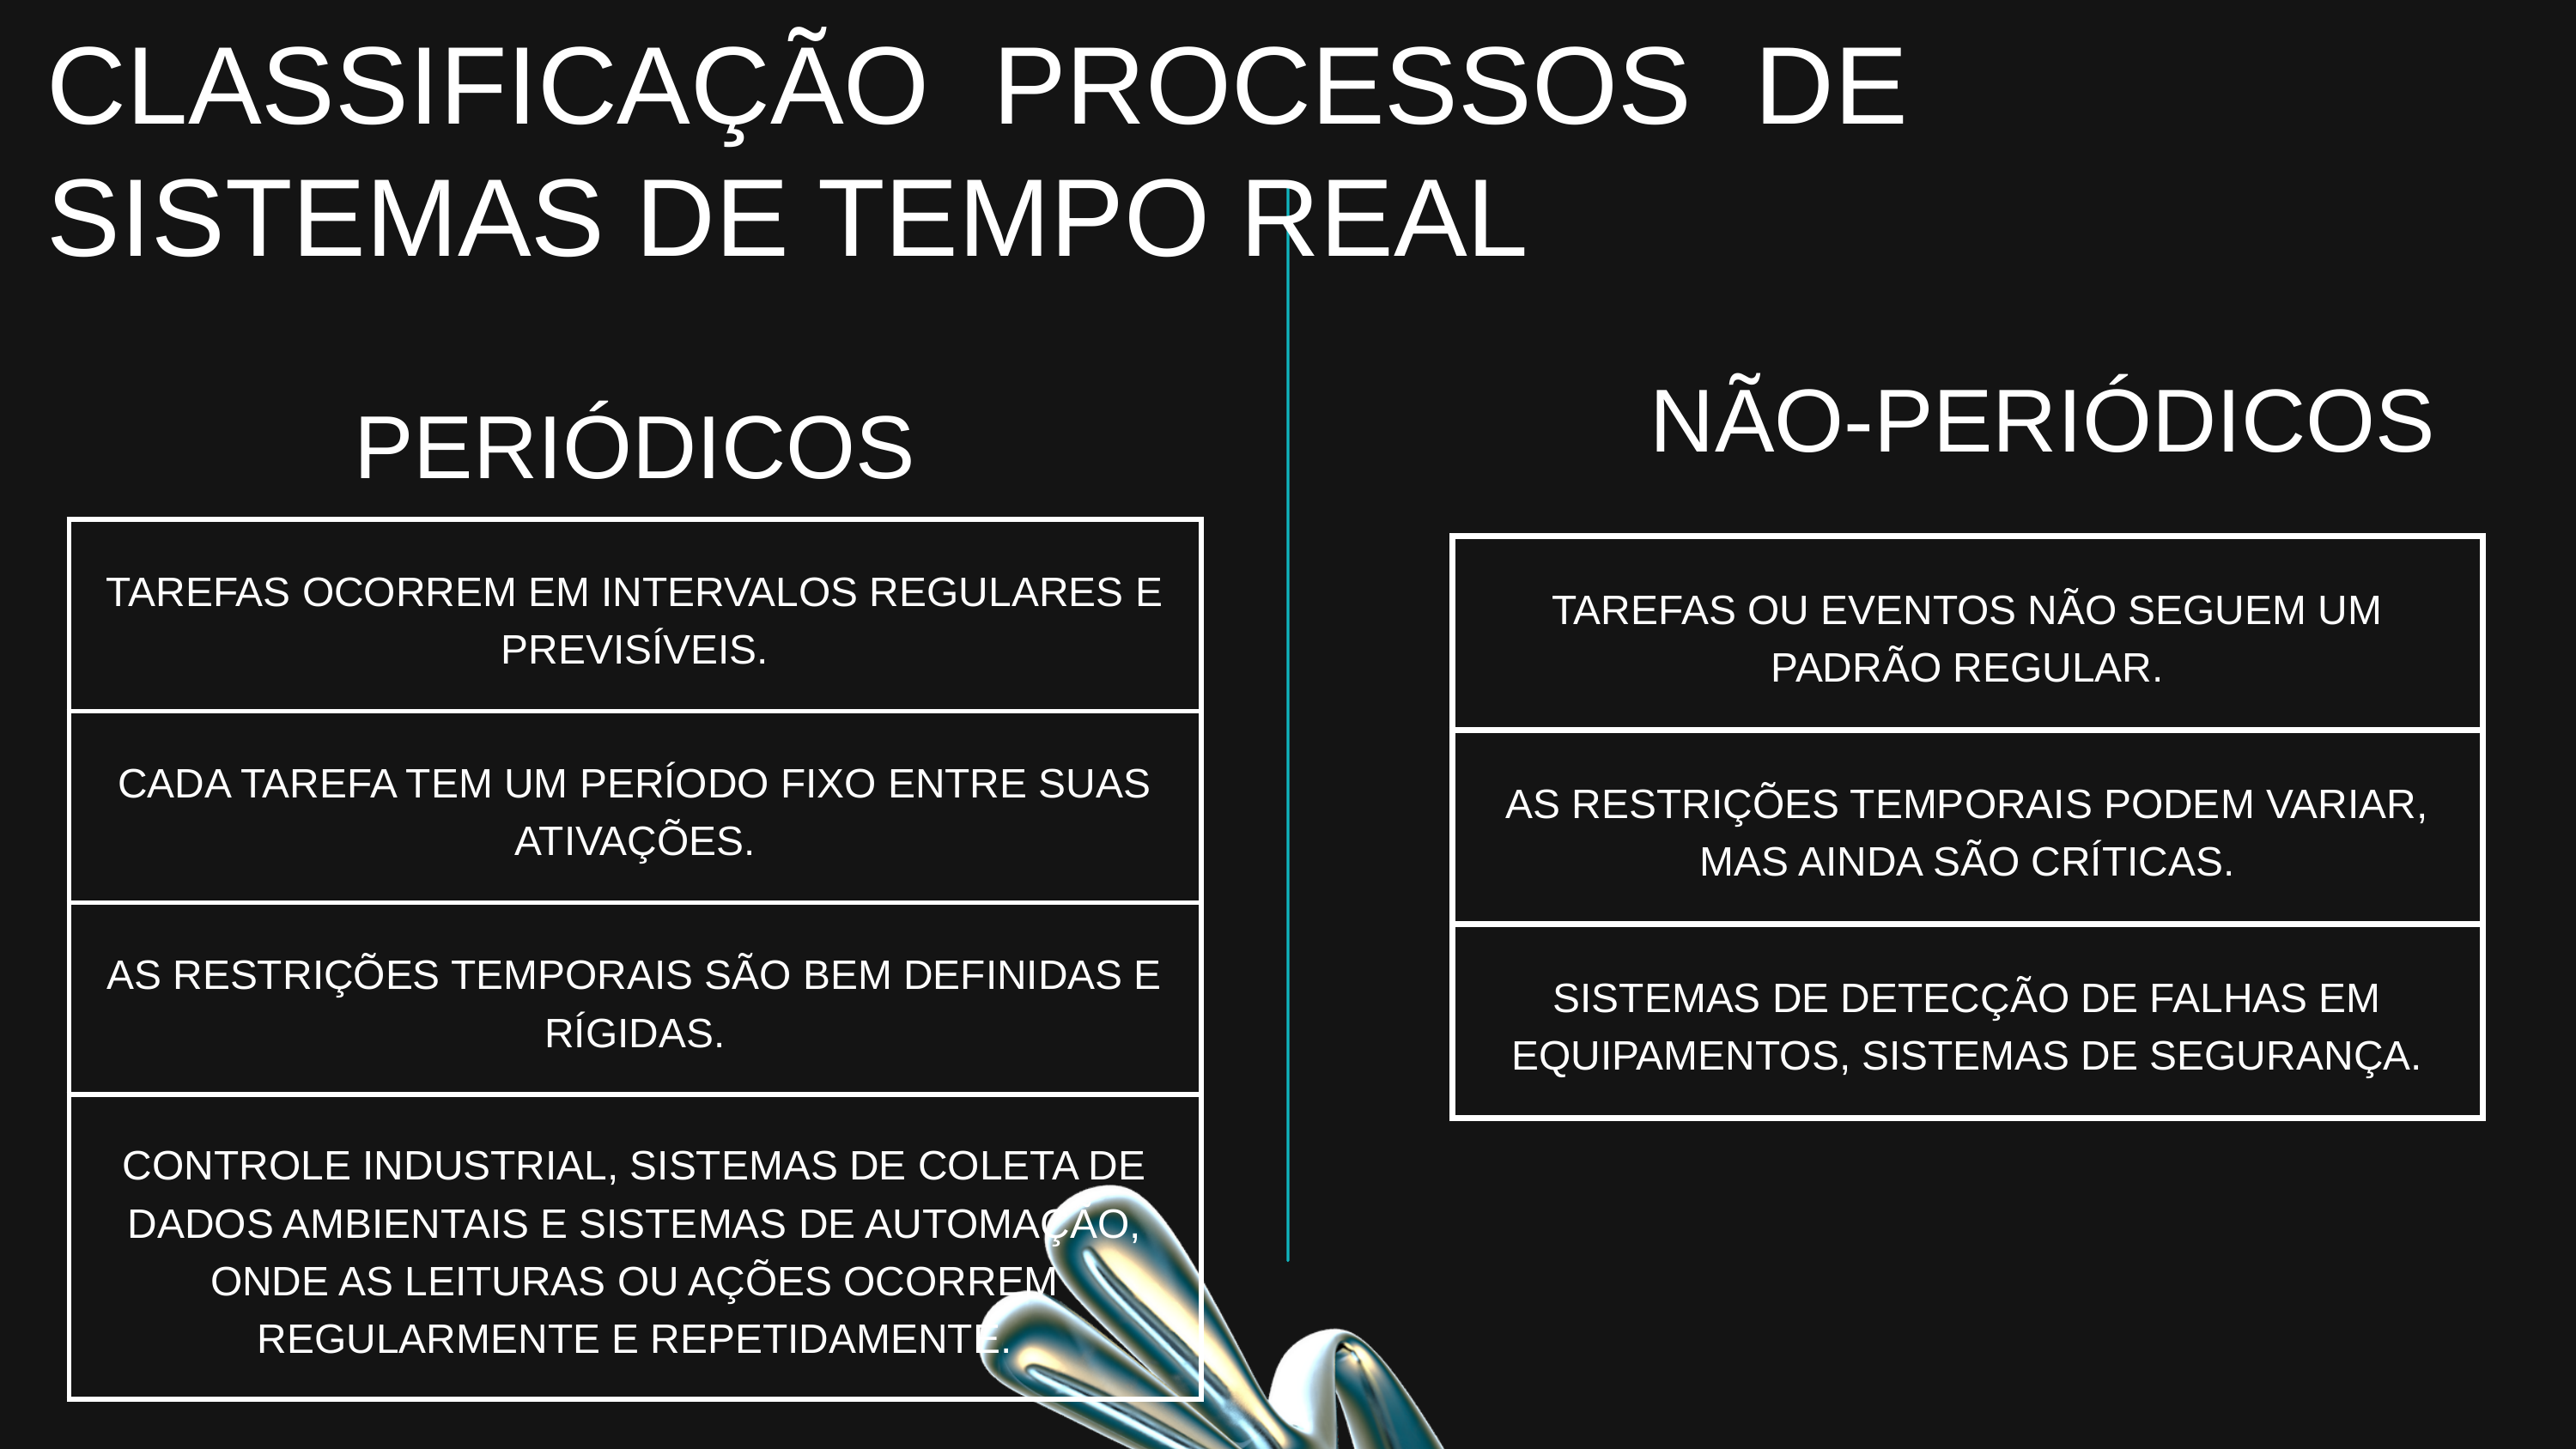

CLASSIFICAÇÃO PROCESSOS DE SISTEMAS DE TEMPO REAL
NÃO-PERIÓDICOS
PERIÓDICOS
| TAREFAS OCORREM EM INTERVALOS REGULARES E PREVISÍVEIS. |
| --- |
| CADA TAREFA TEM UM PERÍODO FIXO ENTRE SUAS ATIVAÇÕES. |
| AS RESTRIÇÕES TEMPORAIS SÃO BEM DEFINIDAS E RÍGIDAS. |
| CONTROLE INDUSTRIAL, SISTEMAS DE COLETA DE DADOS AMBIENTAIS E SISTEMAS DE AUTOMAÇÃO, ONDE AS LEITURAS OU AÇÕES OCORREM REGULARMENTE E REPETIDAMENTE. |
| TAREFAS OU EVENTOS NÃO SEGUEM UM PADRÃO REGULAR. |
| --- |
| AS RESTRIÇÕES TEMPORAIS PODEM VARIAR, MAS AINDA SÃO CRÍTICAS. |
| SISTEMAS DE DETECÇÃO DE FALHAS EM EQUIPAMENTOS, SISTEMAS DE SEGURANÇA. |